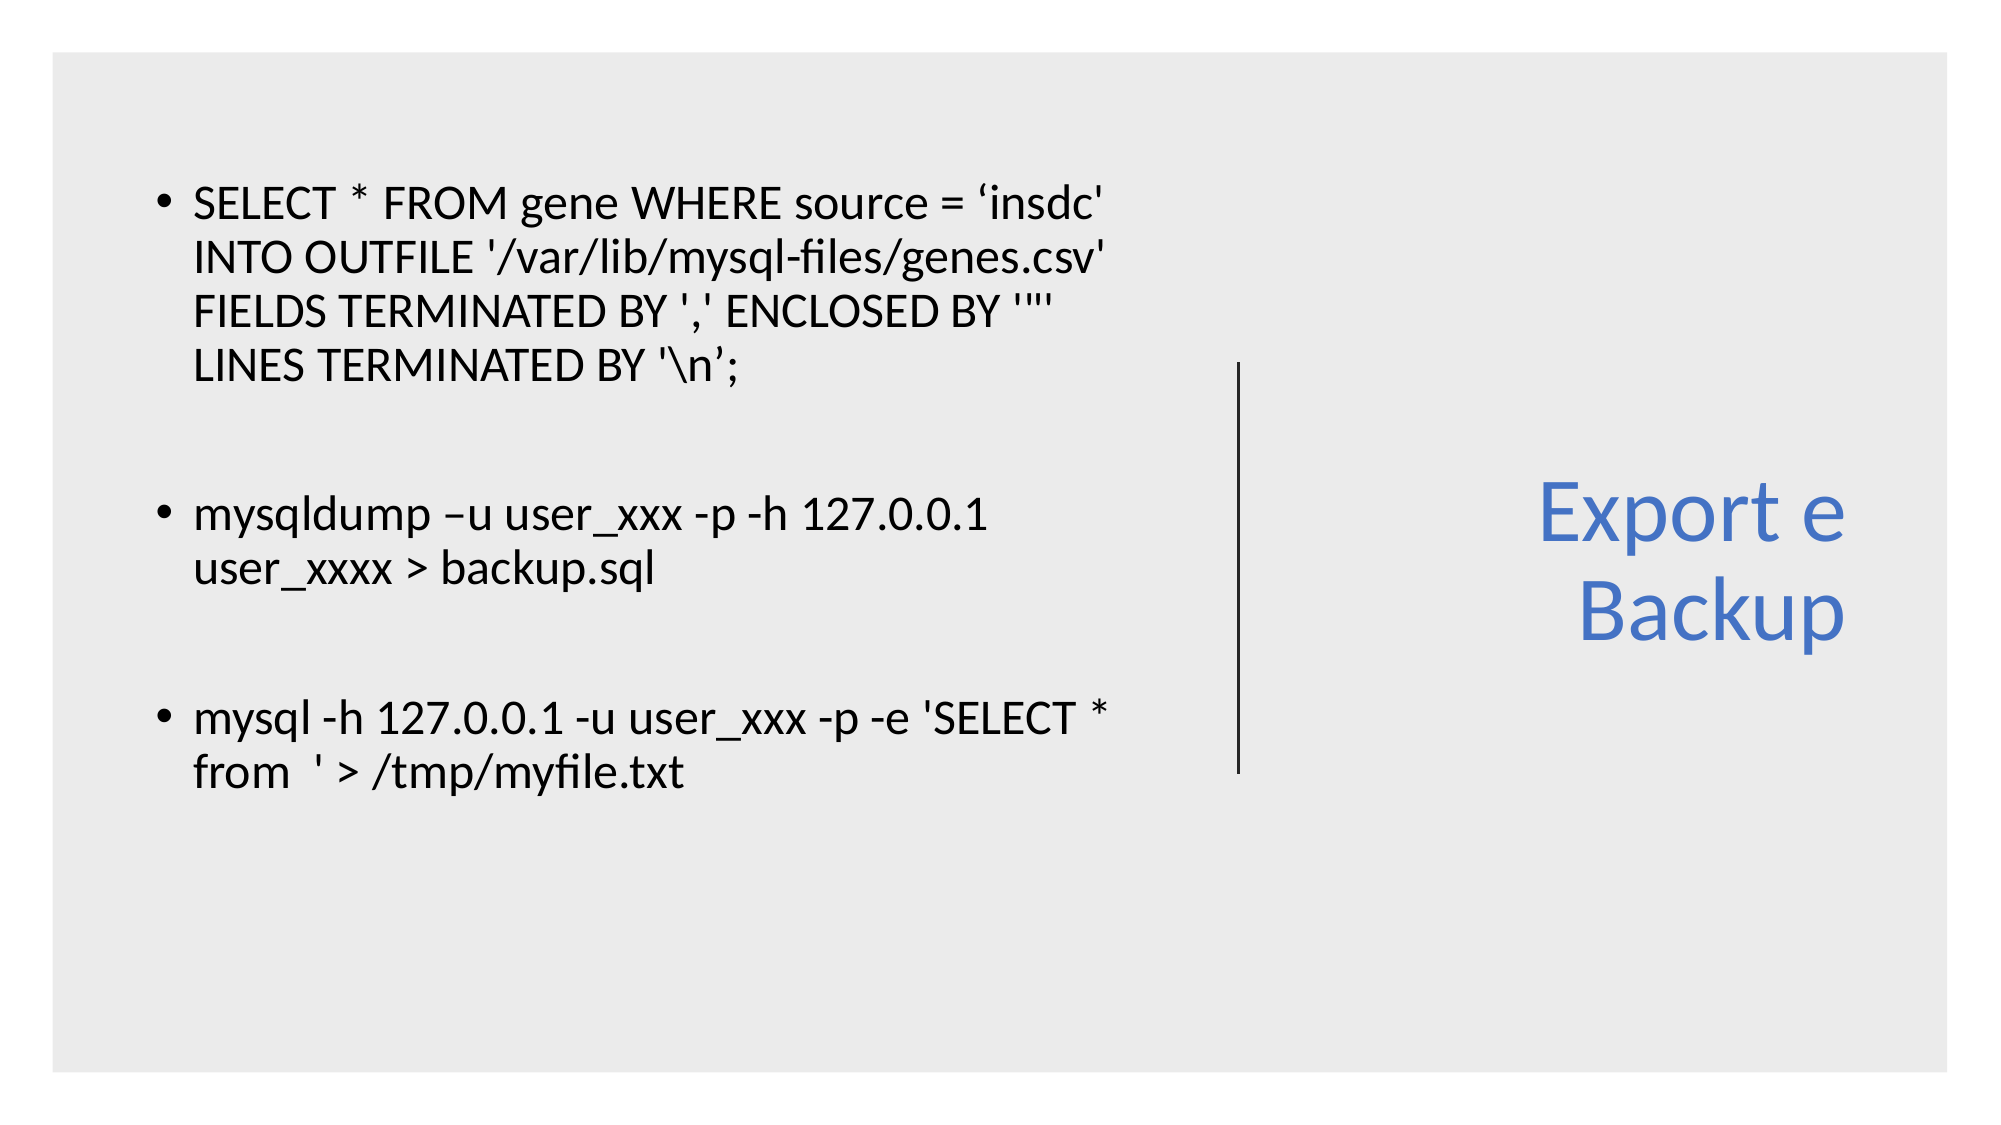

# Export e Backup
SELECT * FROM gene WHERE source = ‘insdc' INTO OUTFILE '/var/lib/mysql-files/genes.csv' FIELDS TERMINATED BY ',' ENCLOSED BY '"' LINES TERMINATED BY '\n’;

mysqldump –u user_xxx -p -h 127.0.0.1 user_xxxx > backup.sql

mysql -h 127.0.0.1 -u user_xxx -p -e 'SELECT * from  ' > /tmp/myfile.txt